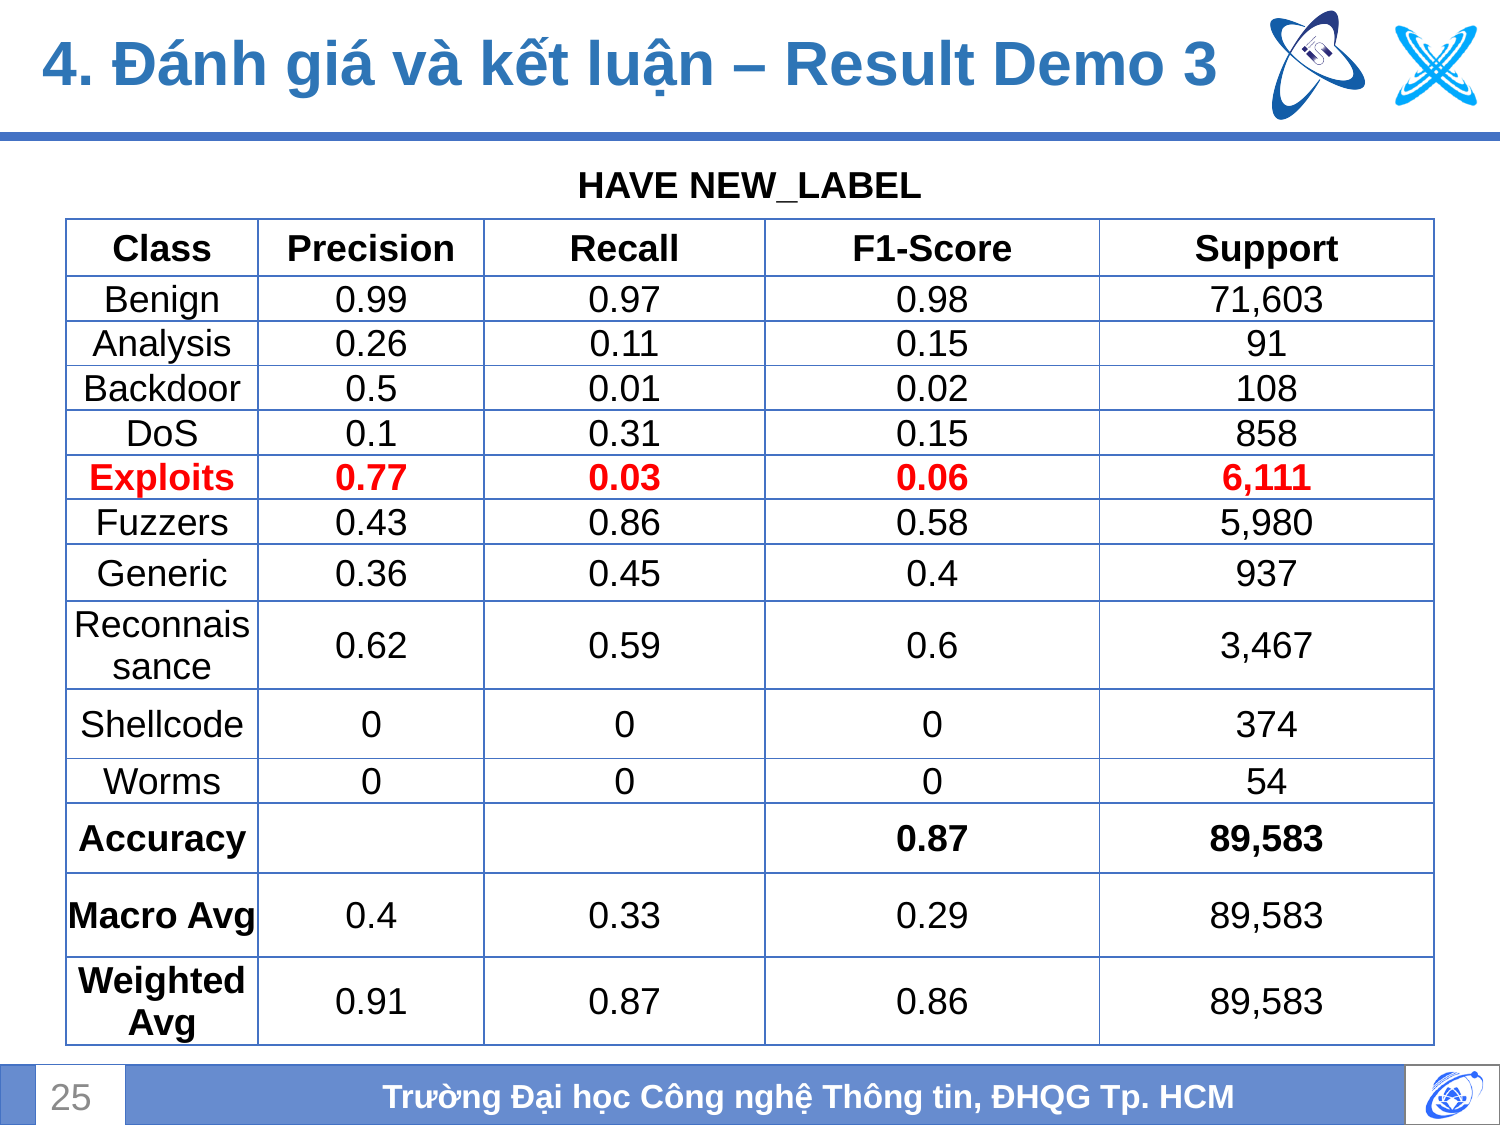

# 4. Đánh giá và kết luận – Result Demo 3
HAVE NEW_LABEL
| Class | Precision | Recall | F1-Score | Support |
| --- | --- | --- | --- | --- |
| Benign | 0.99 | 0.97 | 0.98 | 71,603 |
| Analysis | 0.26 | 0.11 | 0.15 | 91 |
| Backdoor | 0.5 | 0.01 | 0.02 | 108 |
| DoS | 0.1 | 0.31 | 0.15 | 858 |
| Exploits | 0.77 | 0.03 | 0.06 | 6,111 |
| Fuzzers | 0.43 | 0.86 | 0.58 | 5,980 |
| Generic | 0.36 | 0.45 | 0.4 | 937 |
| Reconnaissance | 0.62 | 0.59 | 0.6 | 3,467 |
| Shellcode | 0 | 0 | 0 | 374 |
| Worms | 0 | 0 | 0 | 54 |
| Accuracy |  |  | 0.87 | 89,583 |
| Macro Avg | 0.4 | 0.33 | 0.29 | 89,583 |
| Weighted Avg | 0.91 | 0.87 | 0.86 | 89,583 |
25